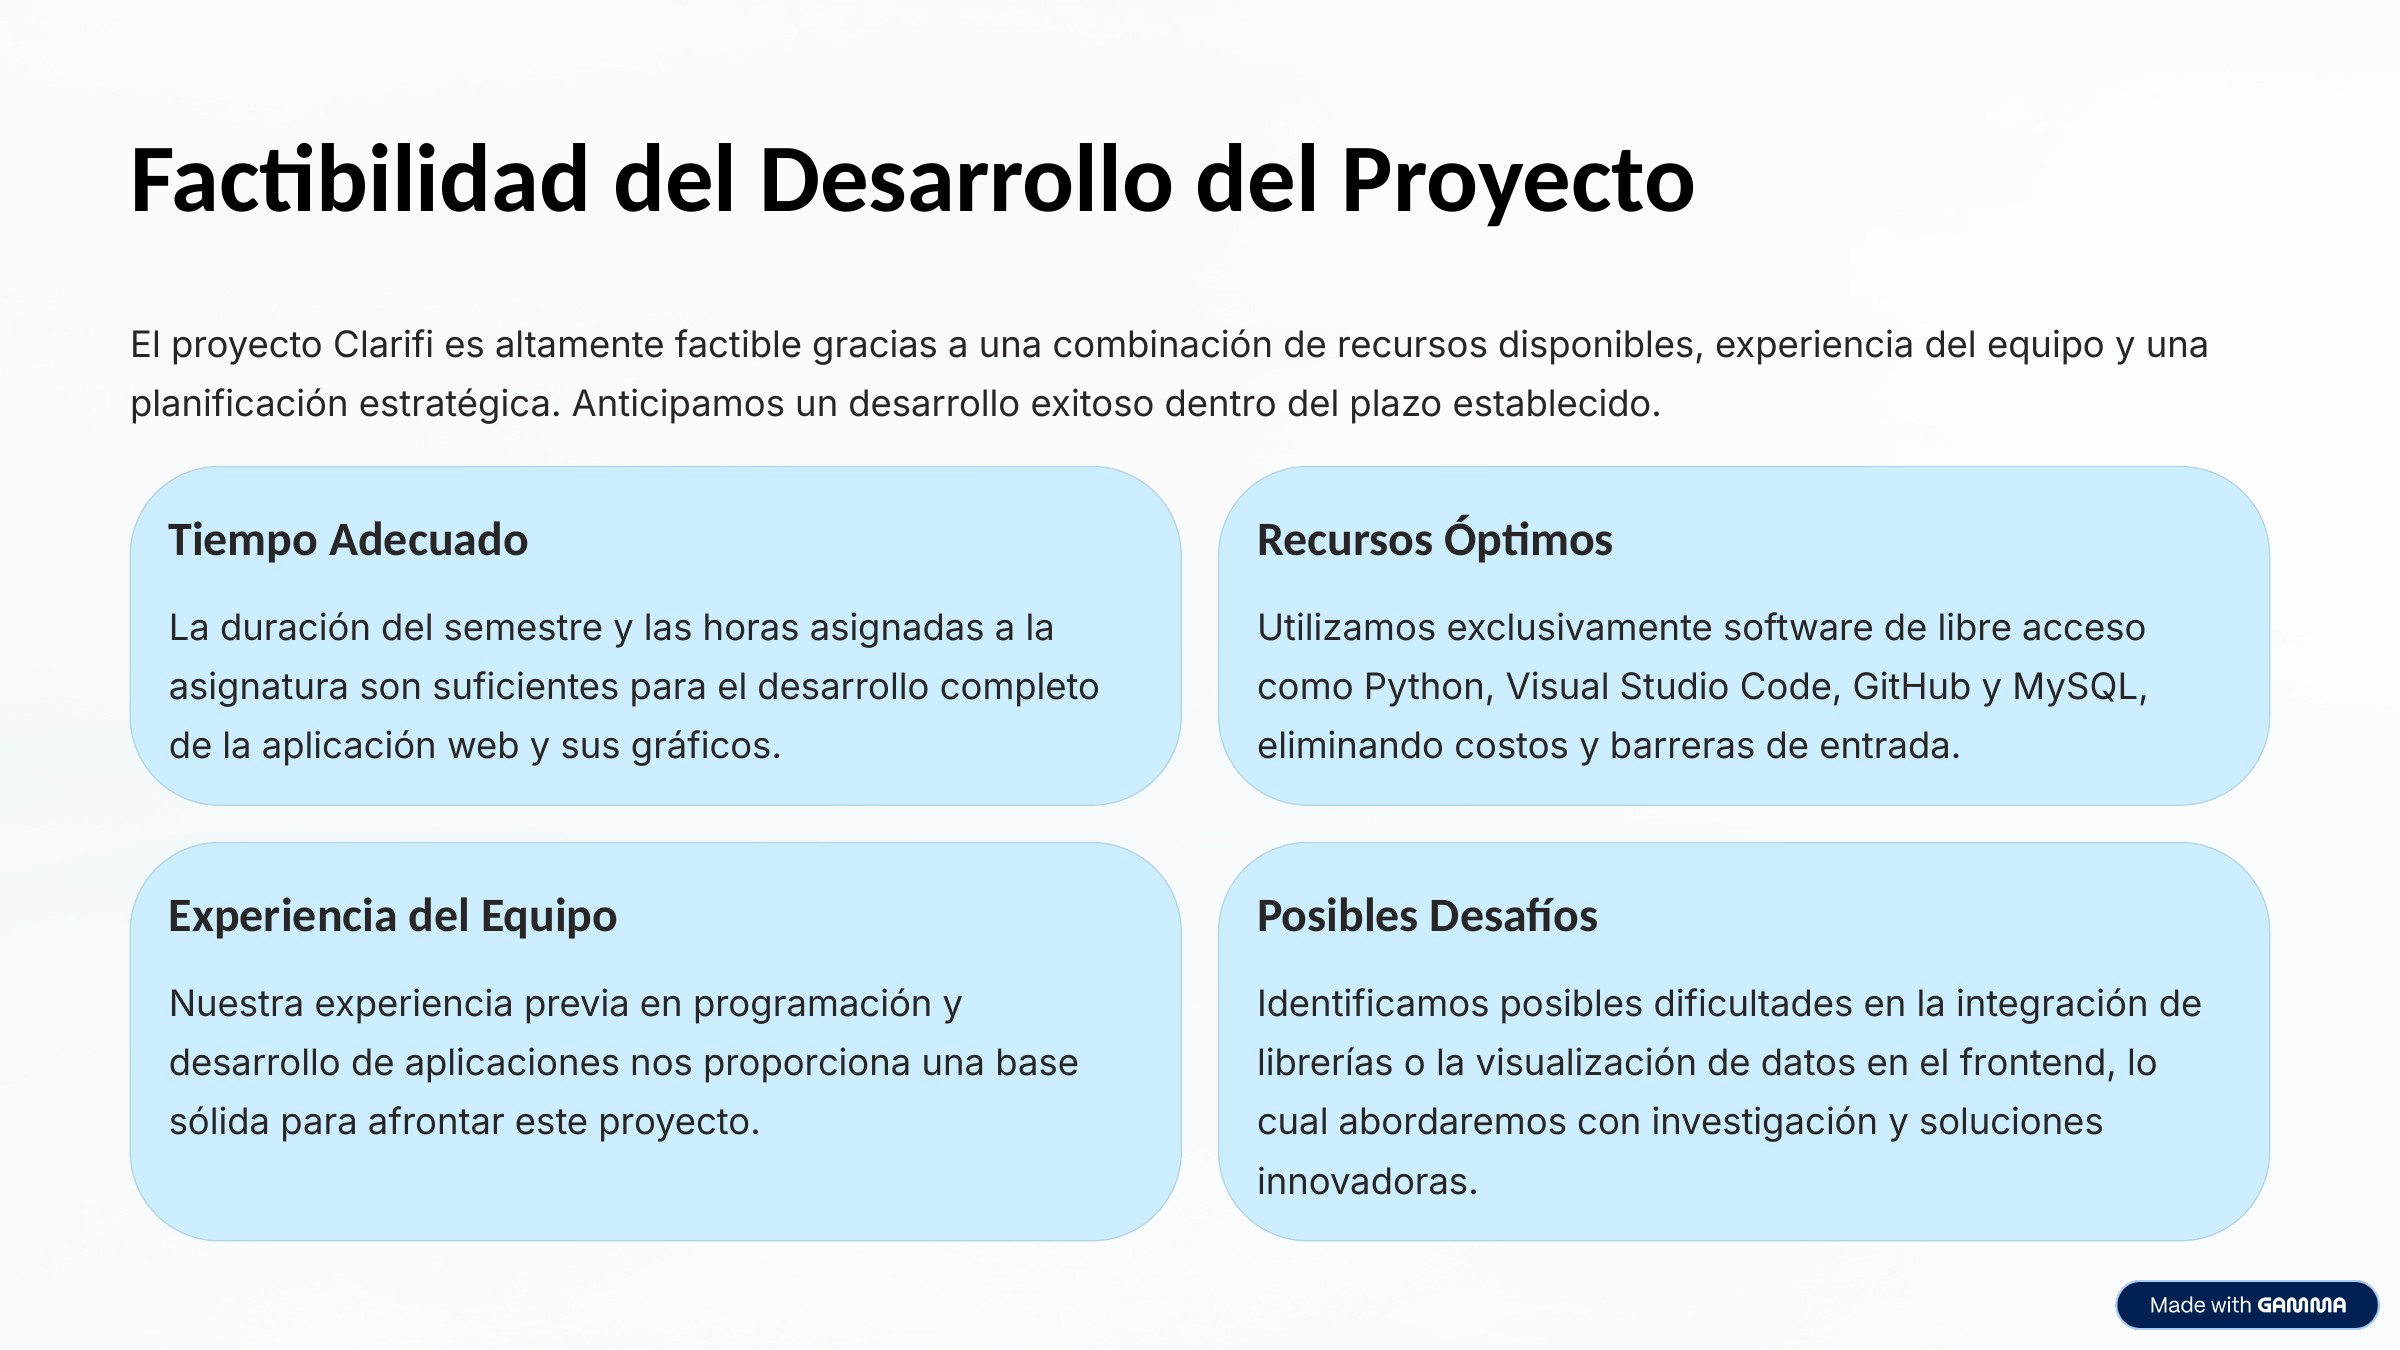

Factibilidad del Desarrollo del Proyecto
El proyecto Clarifi es altamente factible gracias a una combinación de recursos disponibles, experiencia del equipo y una planificación estratégica. Anticipamos un desarrollo exitoso dentro del plazo establecido.

Tiempo Adecuado
Recursos Óptimos
La duración del semestre y las horas asignadas a la asignatura son suficientes para el desarrollo completo de la aplicación web y sus gráficos.
Utilizamos exclusivamente software de libre acceso como Python, Visual Studio Code, GitHub y MySQL, eliminando costos y barreras de entrada.

Experiencia del Equipo
Posibles Desafíos
Nuestra experiencia previa en programación y desarrollo de aplicaciones nos proporciona una base sólida para afrontar este proyecto.
Identificamos posibles dificultades en la integración de librerías o la visualización de datos en el frontend, lo cual abordaremos con investigación y soluciones innovadoras.